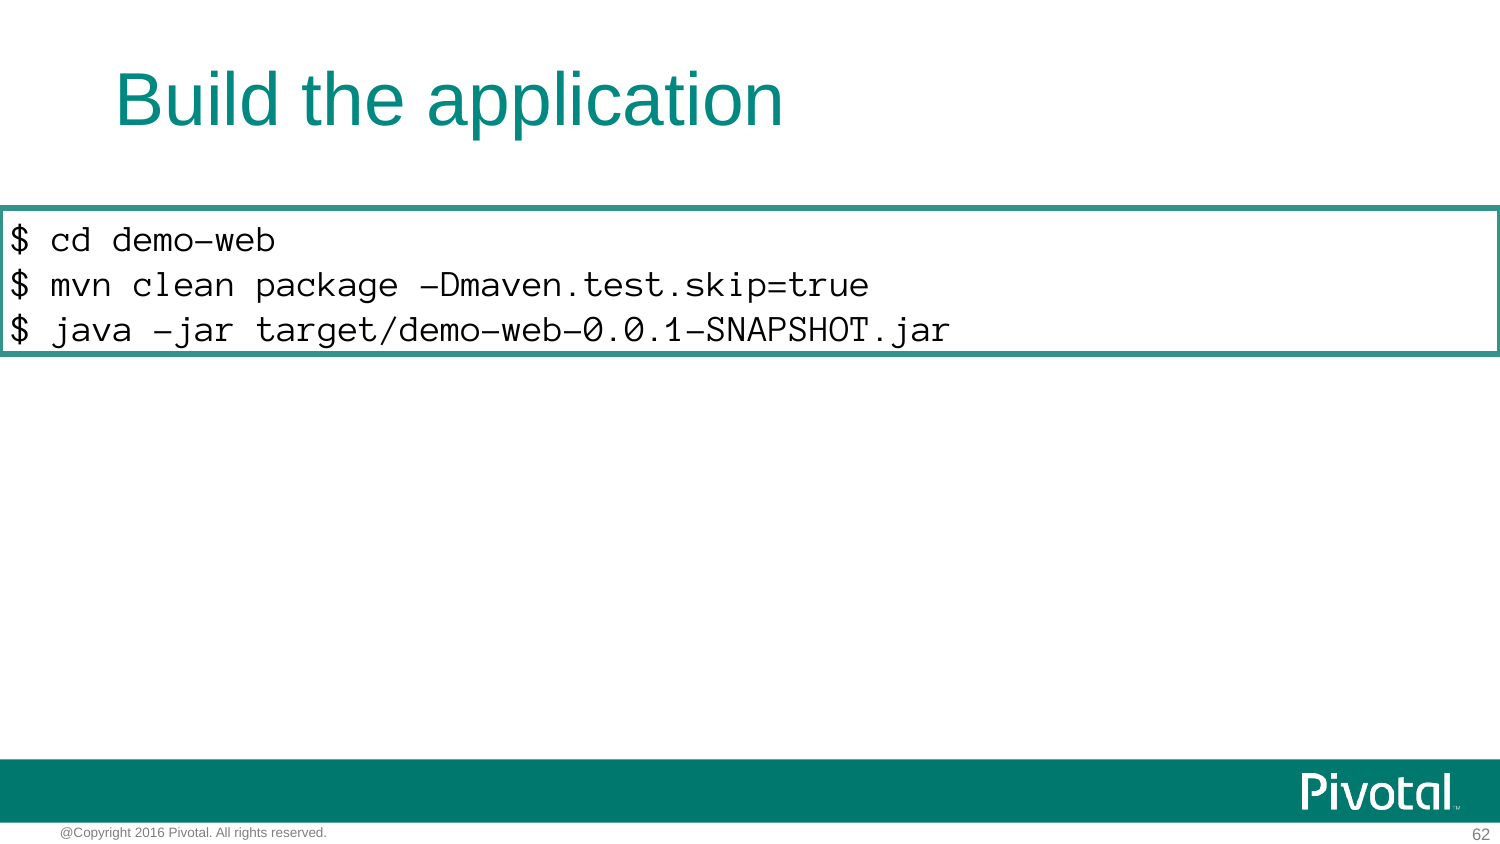

# Build the application
$ cd demo-web
$ mvn clean package -Dmaven.test.skip=true
$ java -jar target/demo-web-0.0.1-SNAPSHOT.jar